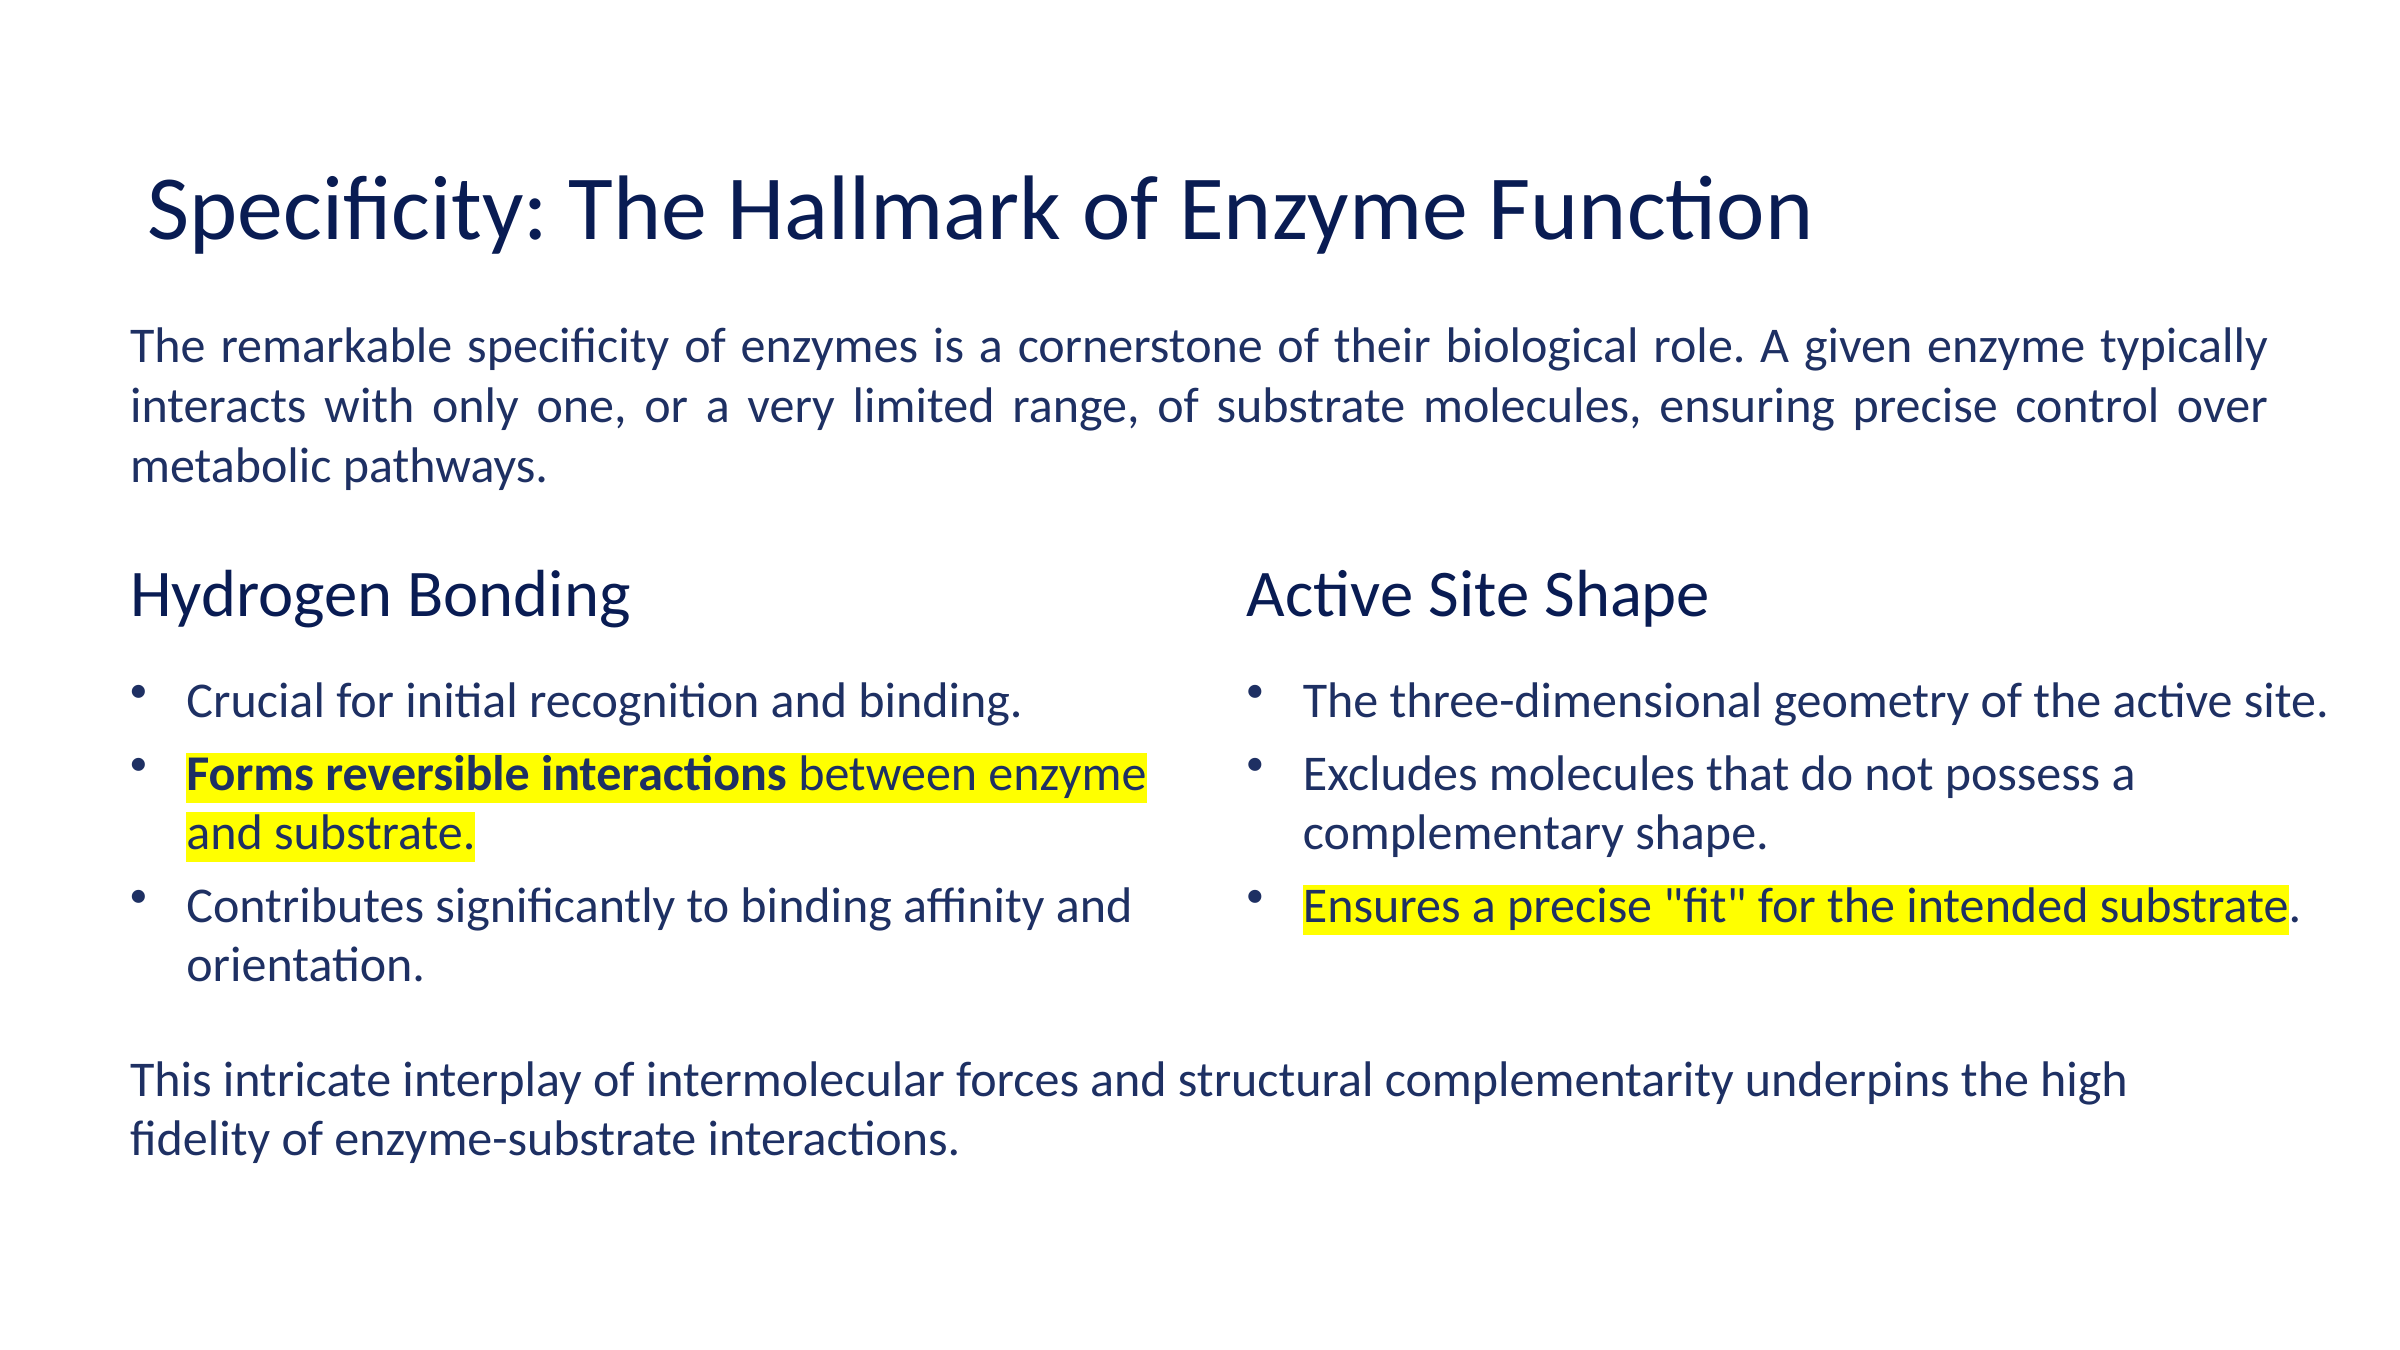

Specificity: The Hallmark of Enzyme Function
The remarkable specificity of enzymes is a cornerstone of their biological role. A given enzyme typically interacts with only one, or a very limited range, of substrate molecules, ensuring precise control over metabolic pathways.
Hydrogen Bonding
Active Site Shape
Crucial for initial recognition and binding.
The three-dimensional geometry of the active site.
Forms reversible interactions between enzyme and substrate.
Excludes molecules that do not possess a complementary shape.
Contributes significantly to binding affinity and orientation.
Ensures a precise "fit" for the intended substrate.
This intricate interplay of intermolecular forces and structural complementarity underpins the high fidelity of enzyme-substrate interactions.